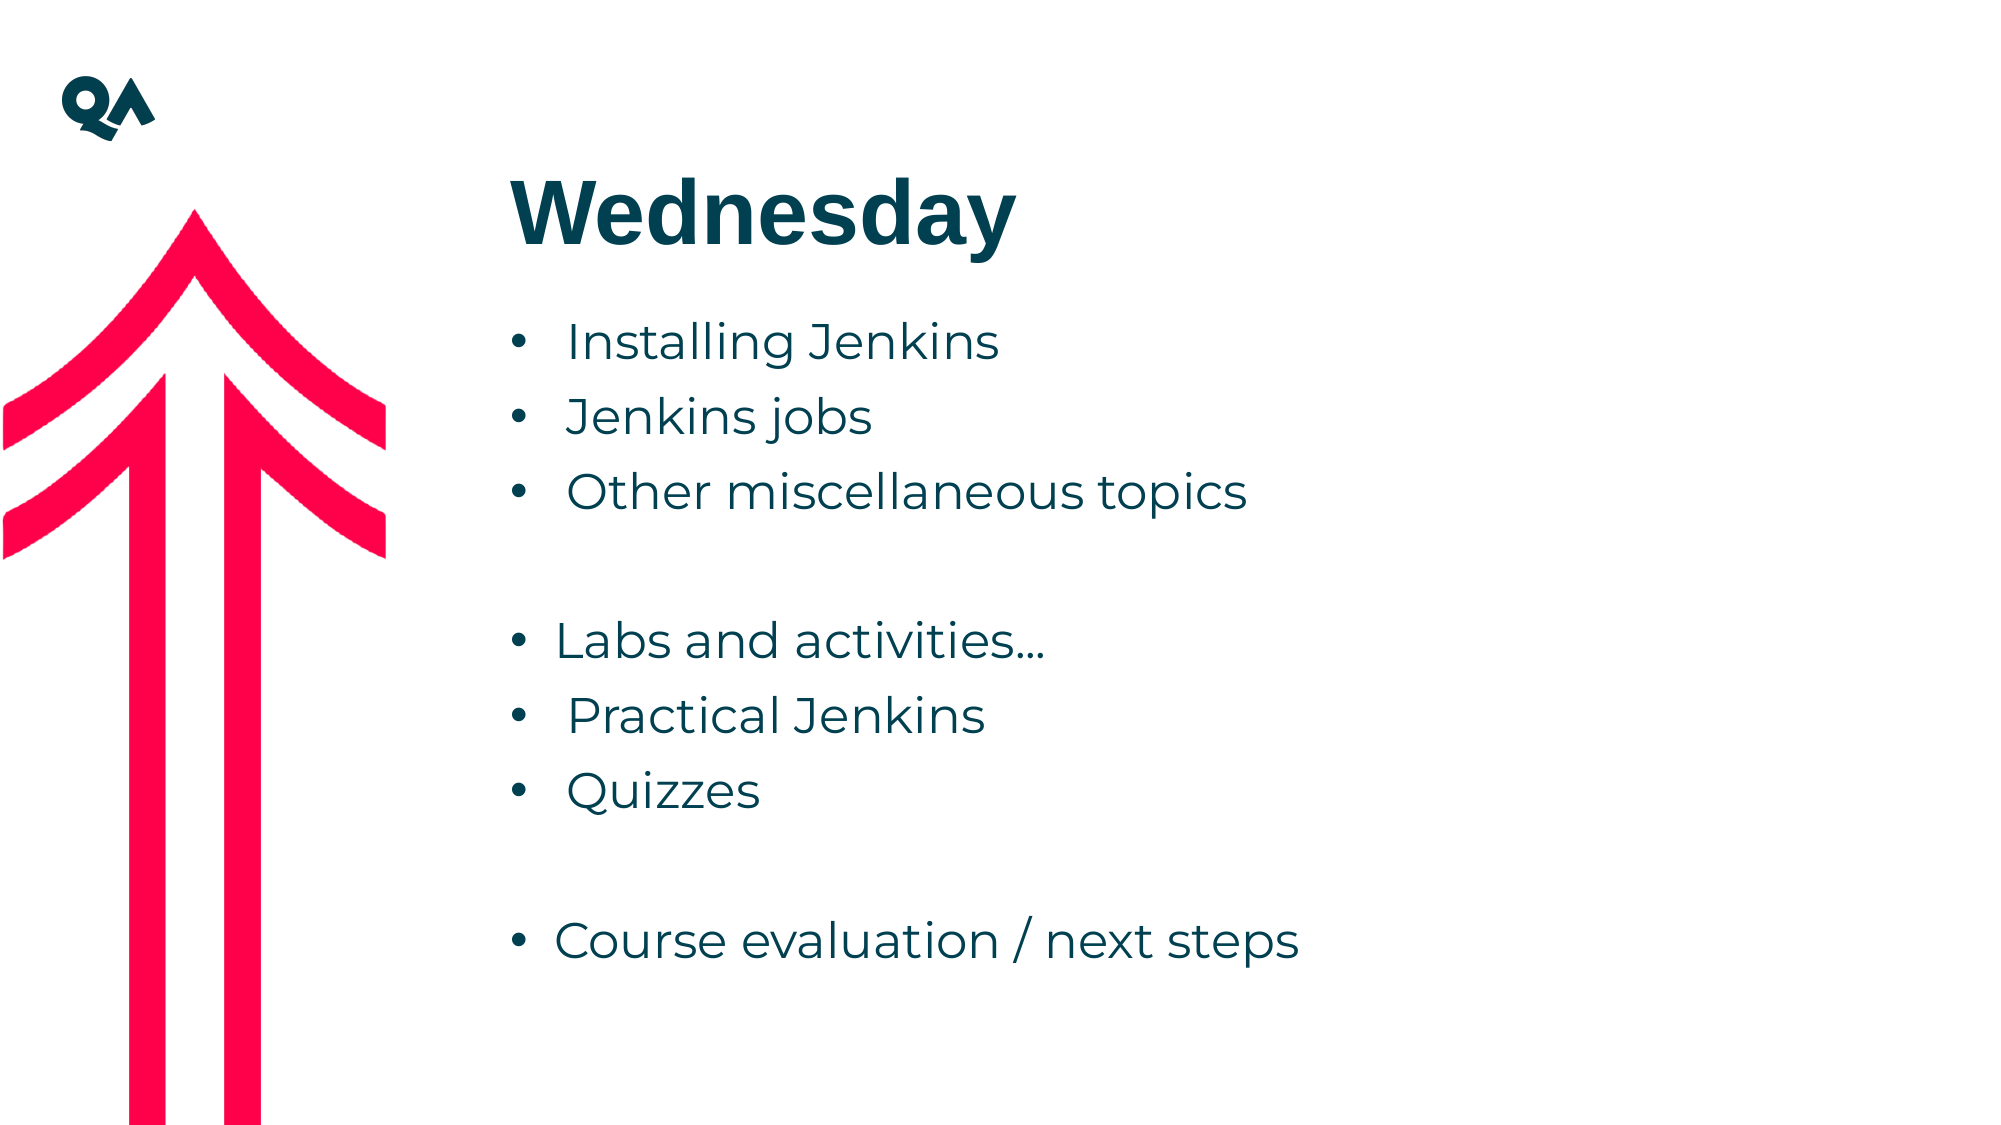

Wednesday
Installing Jenkins
Jenkins jobs
Other miscellaneous topics

Labs and activities...
Practical Jenkins
Quizzes

Course evaluation / next steps